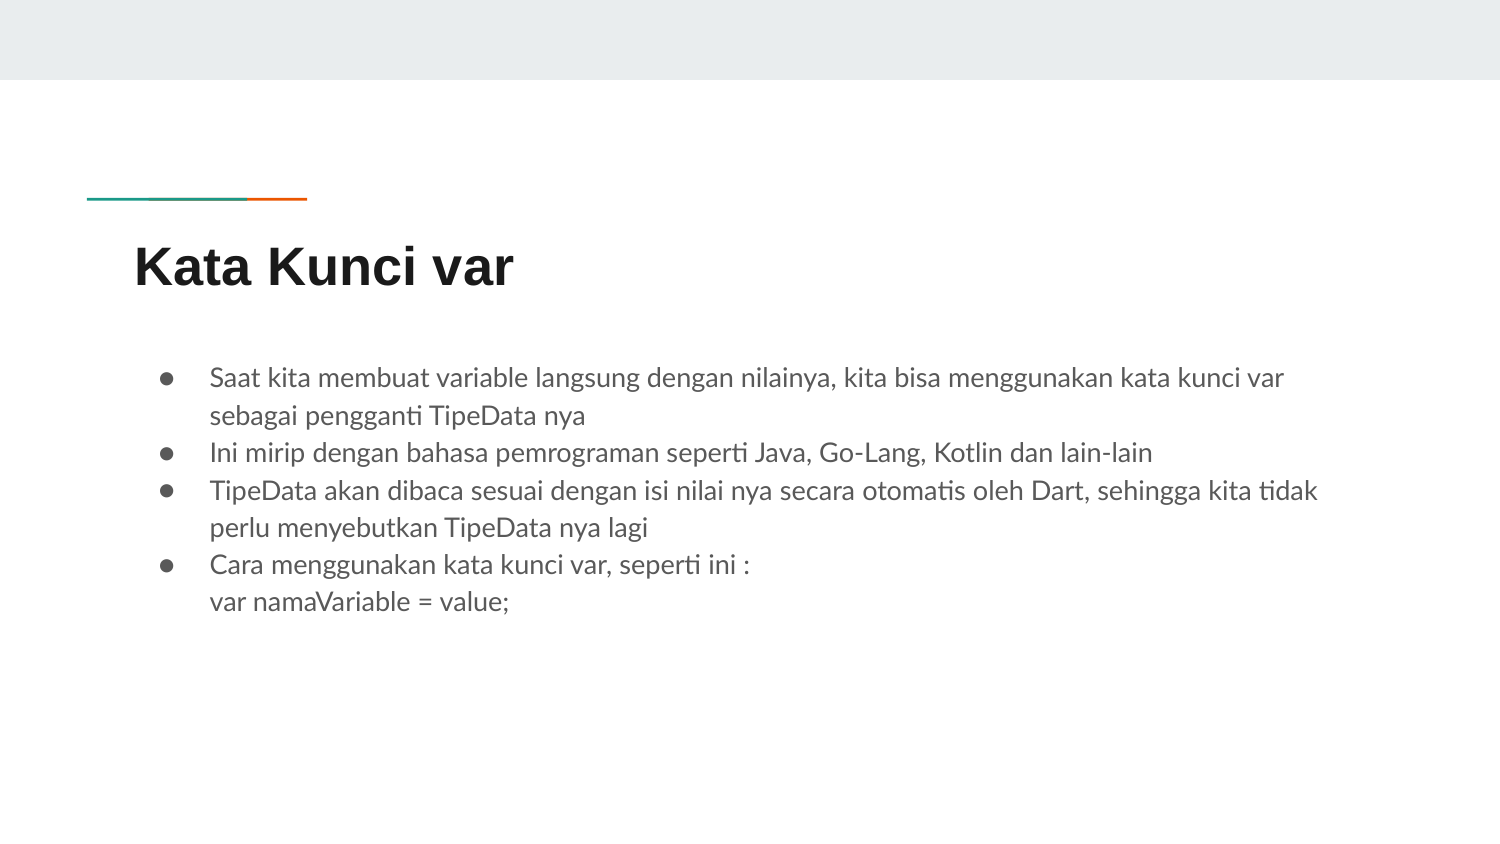

# Kata Kunci var
Saat kita membuat variable langsung dengan nilainya, kita bisa menggunakan kata kunci var sebagai pengganti TipeData nya
Ini mirip dengan bahasa pemrograman seperti Java, Go-Lang, Kotlin dan lain-lain
TipeData akan dibaca sesuai dengan isi nilai nya secara otomatis oleh Dart, sehingga kita tidak perlu menyebutkan TipeData nya lagi
Cara menggunakan kata kunci var, seperti ini :
var namaVariable = value;